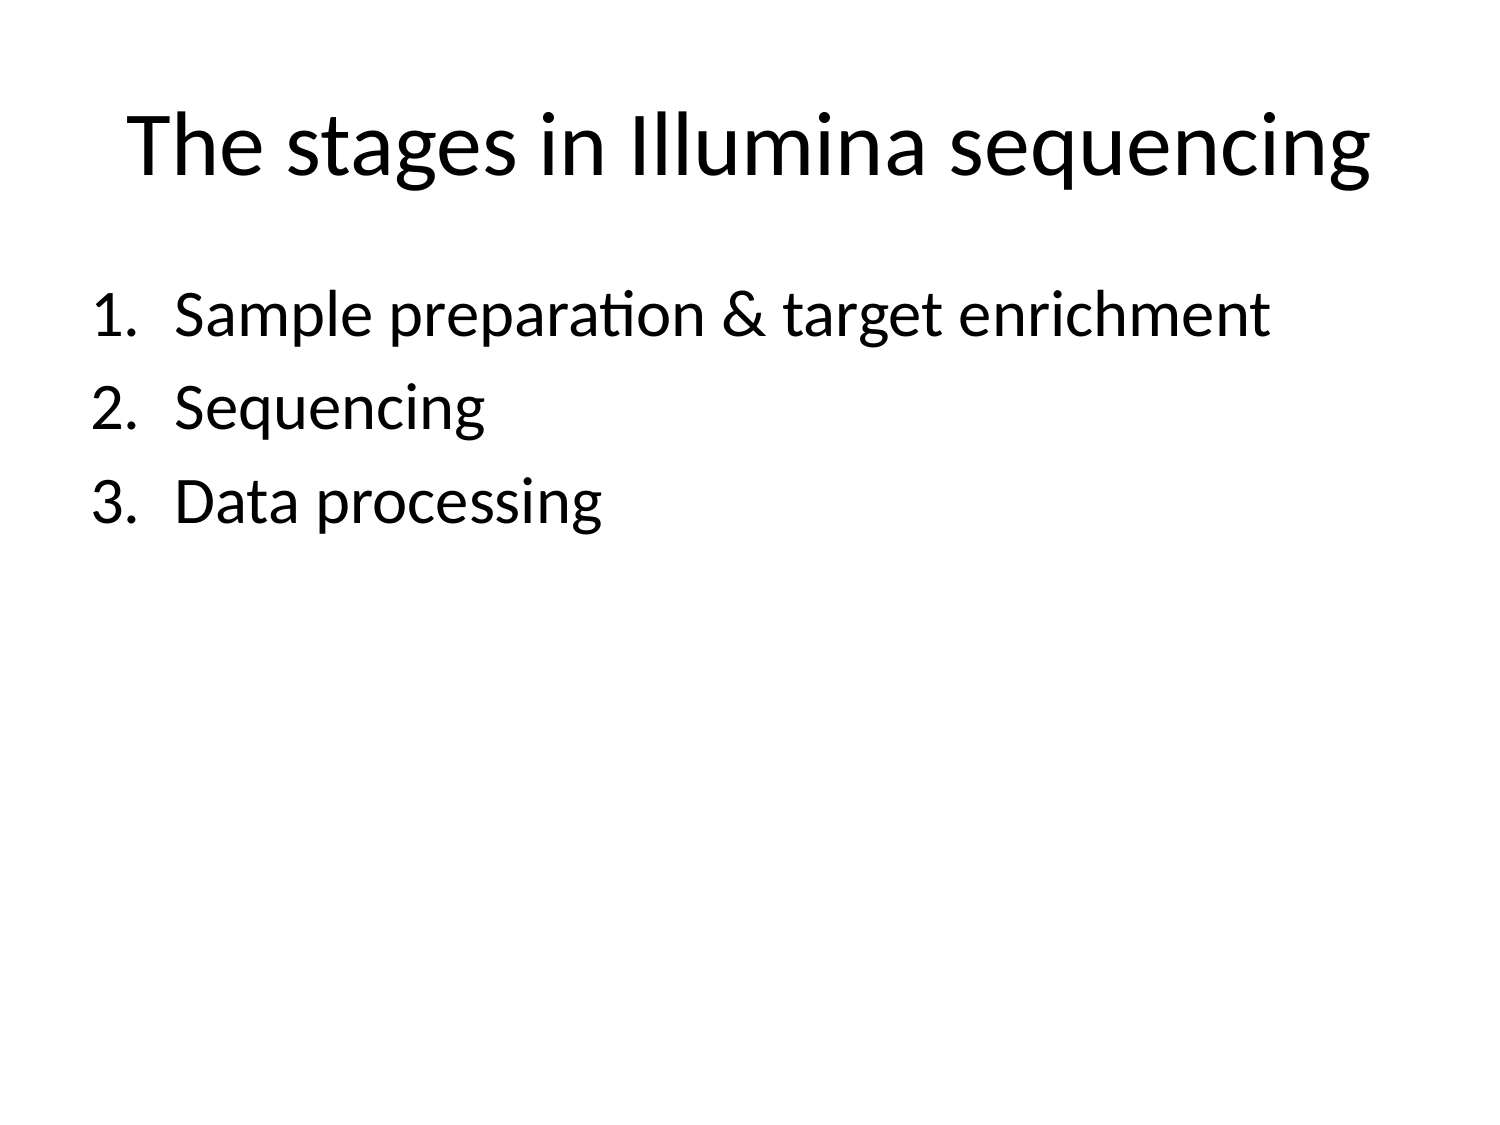

# The stages in Illumina sequencing
Sample preparation & target enrichment
Sequencing
Data processing